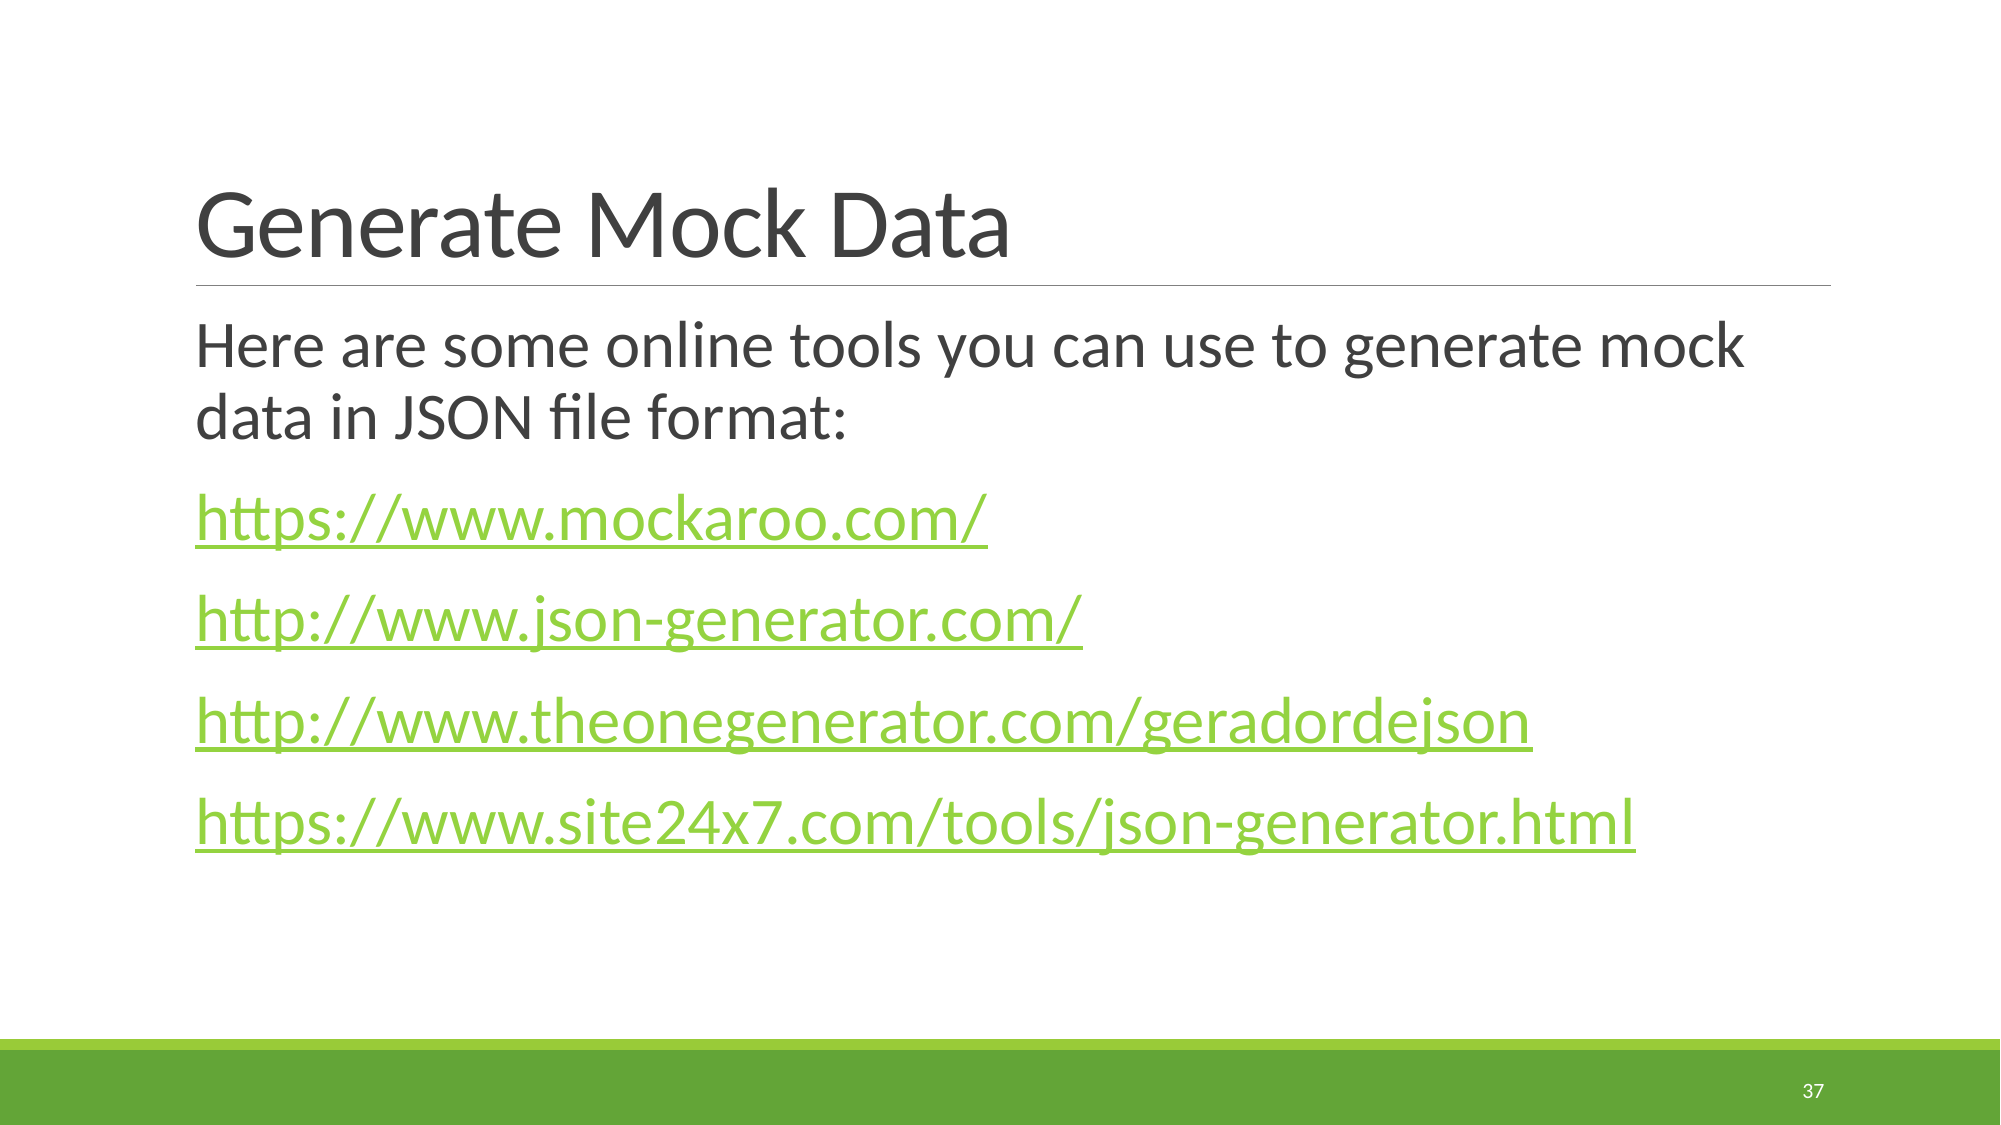

# Generate Mock Data
Here are some online tools you can use to generate mock data in JSON file format:
https://www.mockaroo.com/
http://www.json-generator.com/
http://www.theonegenerator.com/geradordejson
https://www.site24x7.com/tools/json-generator.html

37